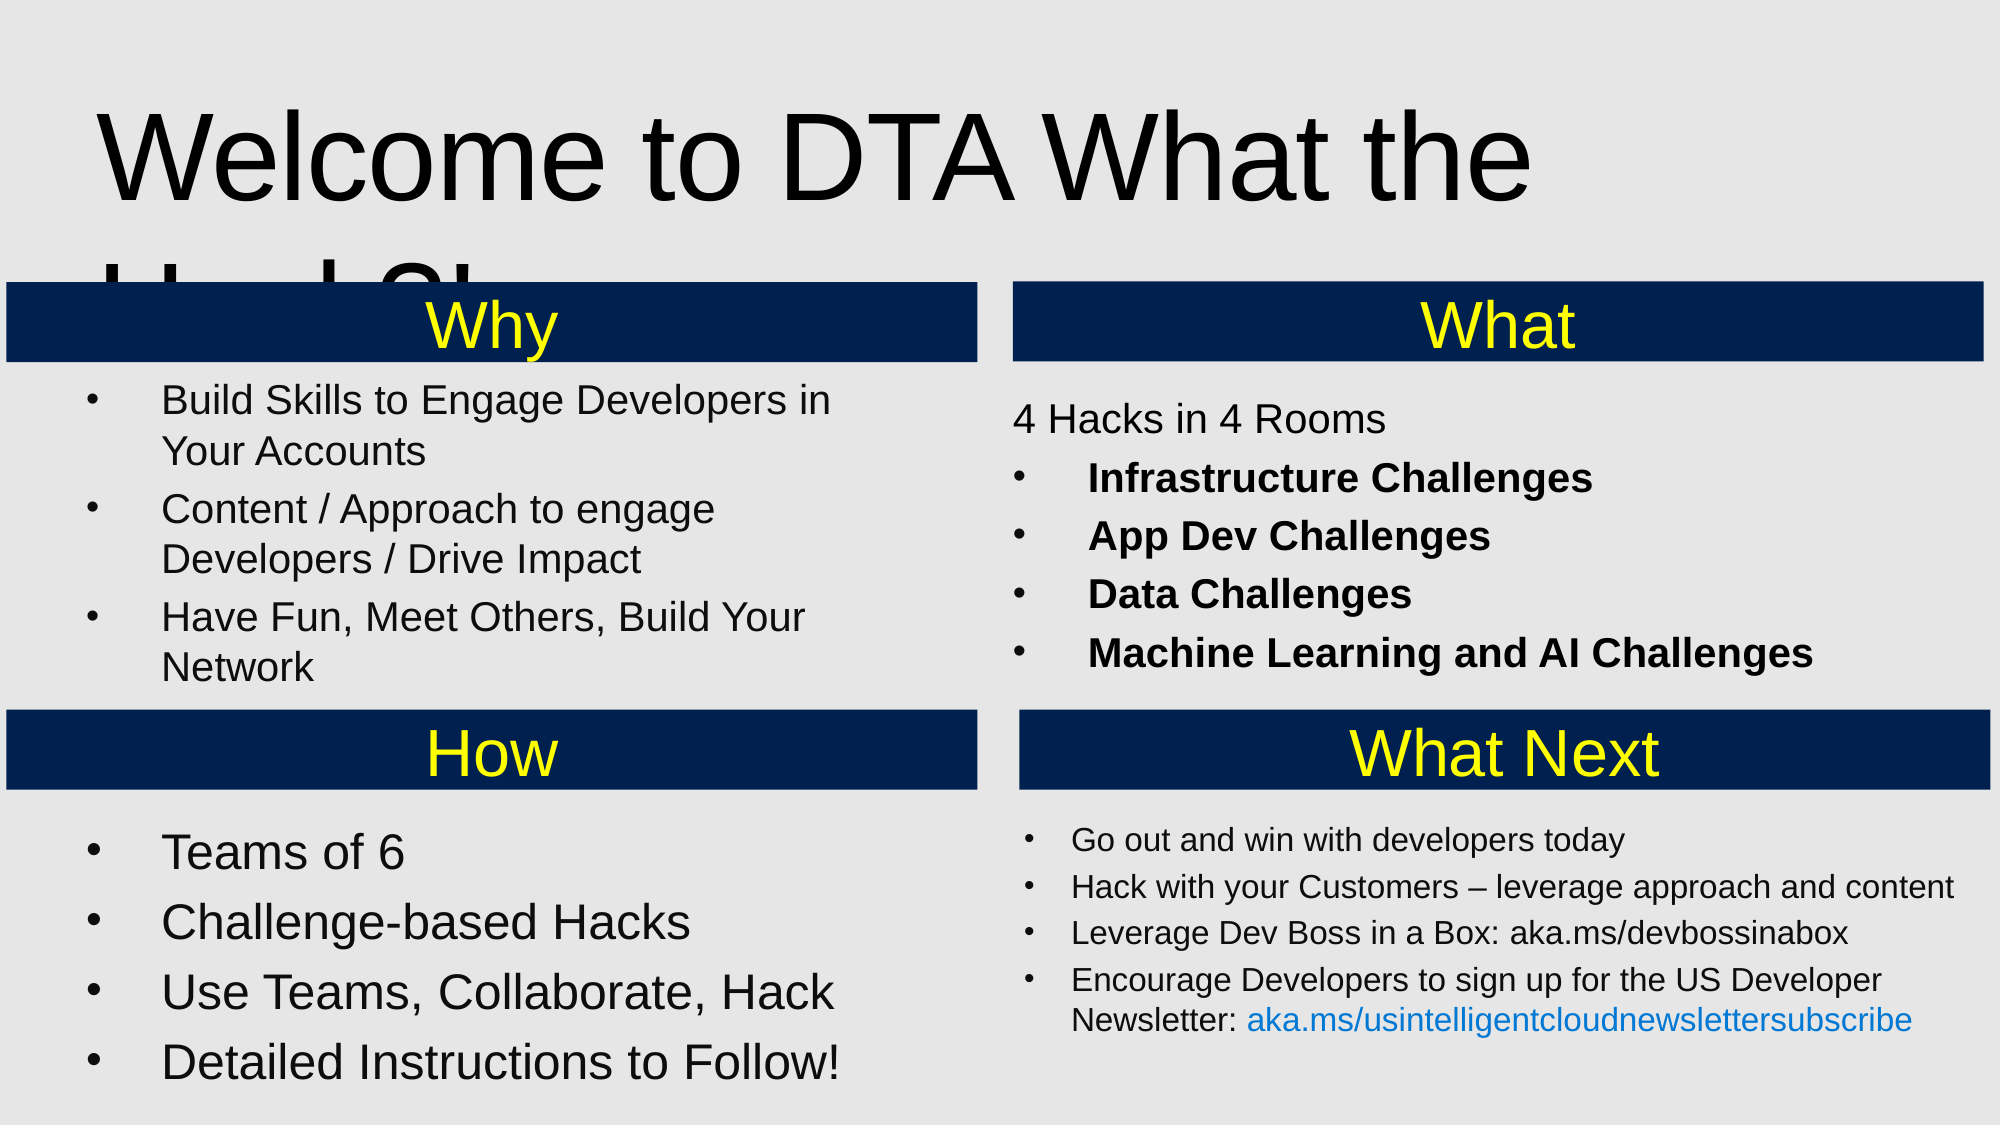

# Welcome to DTA What the Hack?!
What
Why
Build Skills to Engage Developers in Your Accounts
Content / Approach to engage Developers / Drive Impact
Have Fun, Meet Others, Build Your Network
4 Hacks in 4 Rooms
Infrastructure Challenges
App Dev Challenges
Data Challenges
Machine Learning and AI Challenges

What Next
How
Go out and win with developers today
Hack with your Customers – leverage approach and content
Leverage Dev Boss in a Box: aka.ms/devbossinabox
Encourage Developers to sign up for the US Developer Newsletter: aka.ms/usintelligentcloudnewslettersubscribe
Teams of 6
Challenge-based Hacks
Use Teams, Collaborate, Hack
Detailed Instructions to Follow!